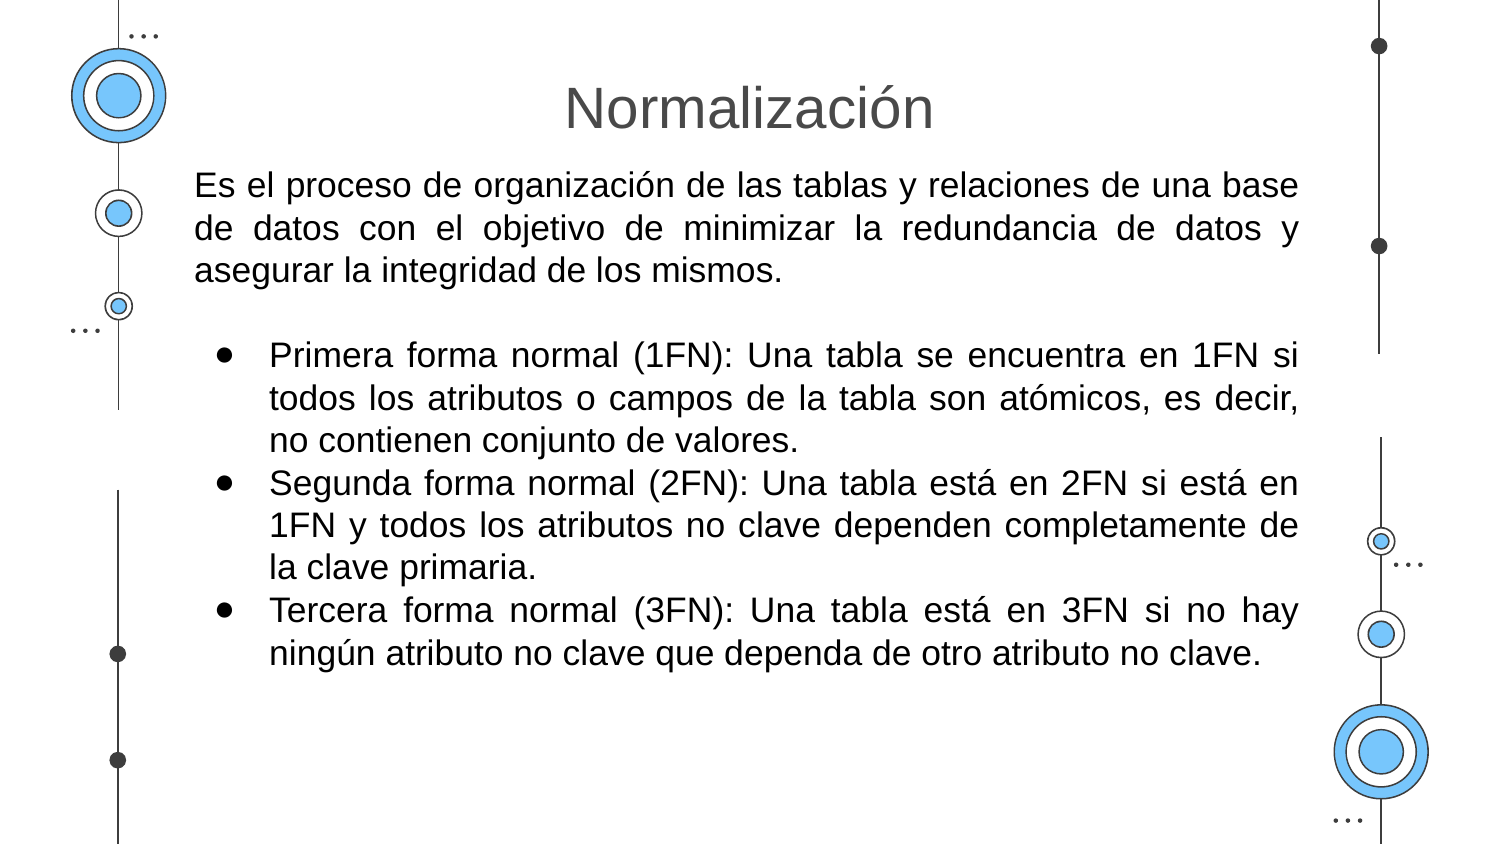

# Normalización
Es el proceso de organización de las tablas y relaciones de una base de datos con el objetivo de minimizar la redundancia de datos y asegurar la integridad de los mismos.

Primera forma normal (1FN): Una tabla se encuentra en 1FN si todos los atributos o campos de la tabla son atómicos, es decir, no contienen conjunto de valores.
Segunda forma normal (2FN): Una tabla está en 2FN si está en 1FN y todos los atributos no clave dependen completamente de la clave primaria.
Tercera forma normal (3FN): Una tabla está en 3FN si no hay ningún atributo no clave que dependa de otro atributo no clave.